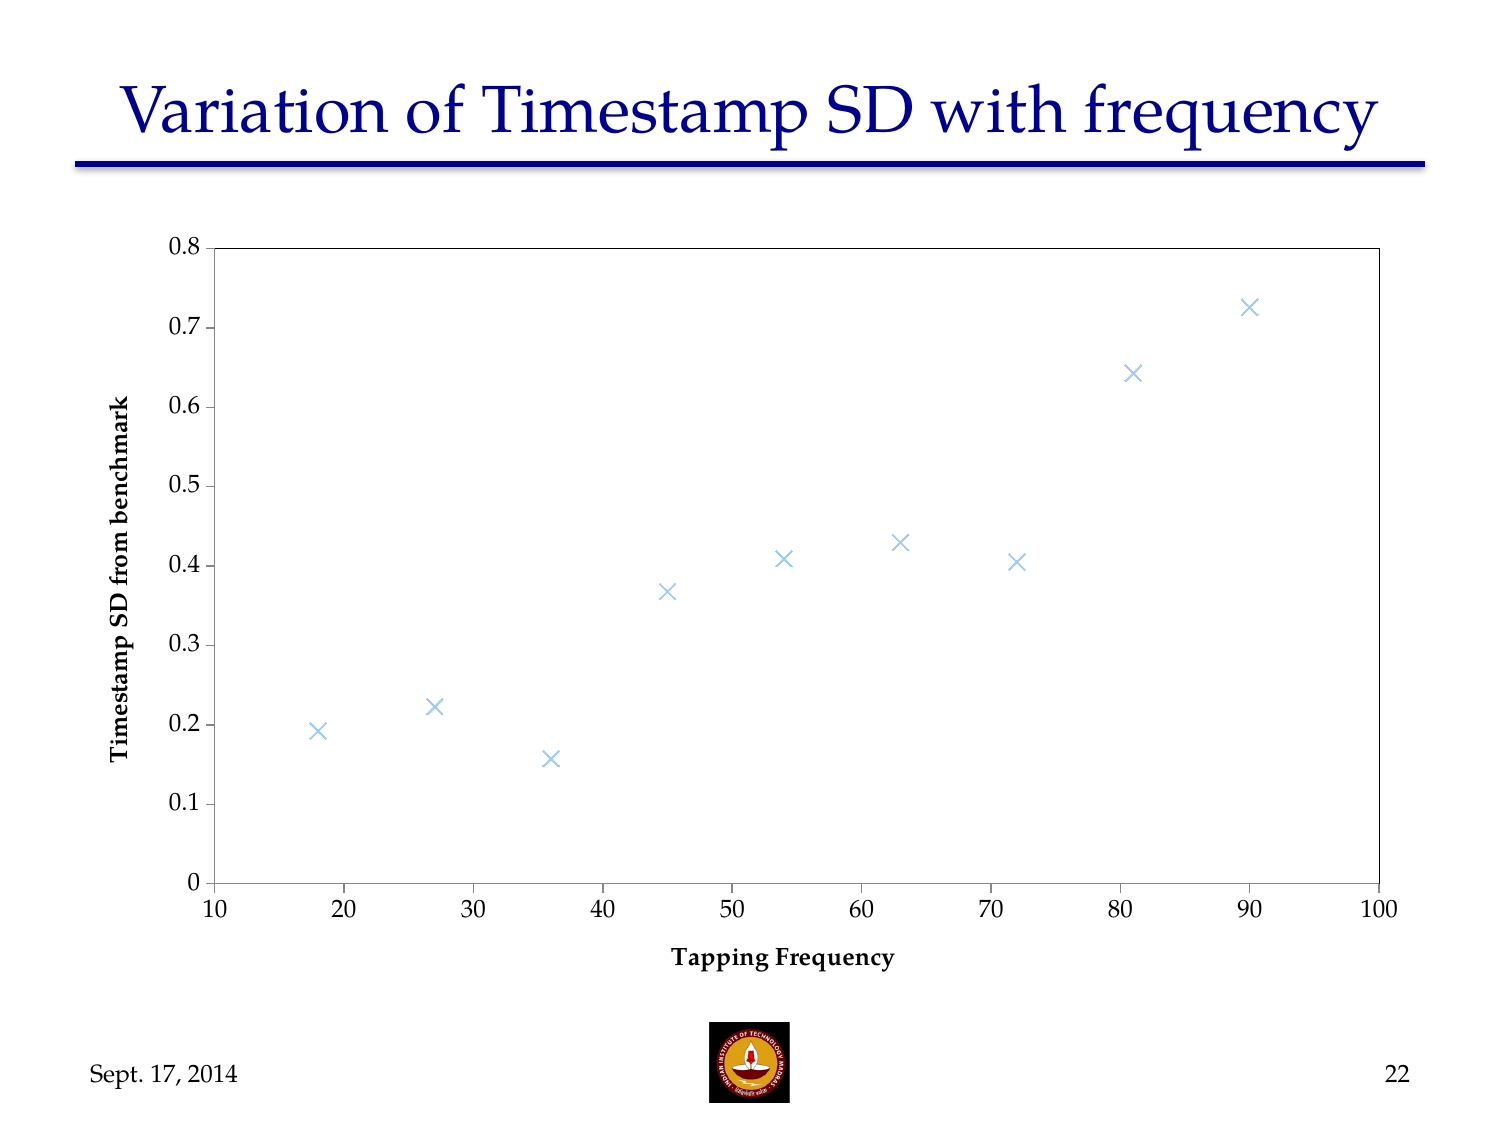

# Variation of Timestamp SD with frequency

### Chart

| Category |  |
|---|---|
Sept. 17, 2014
22